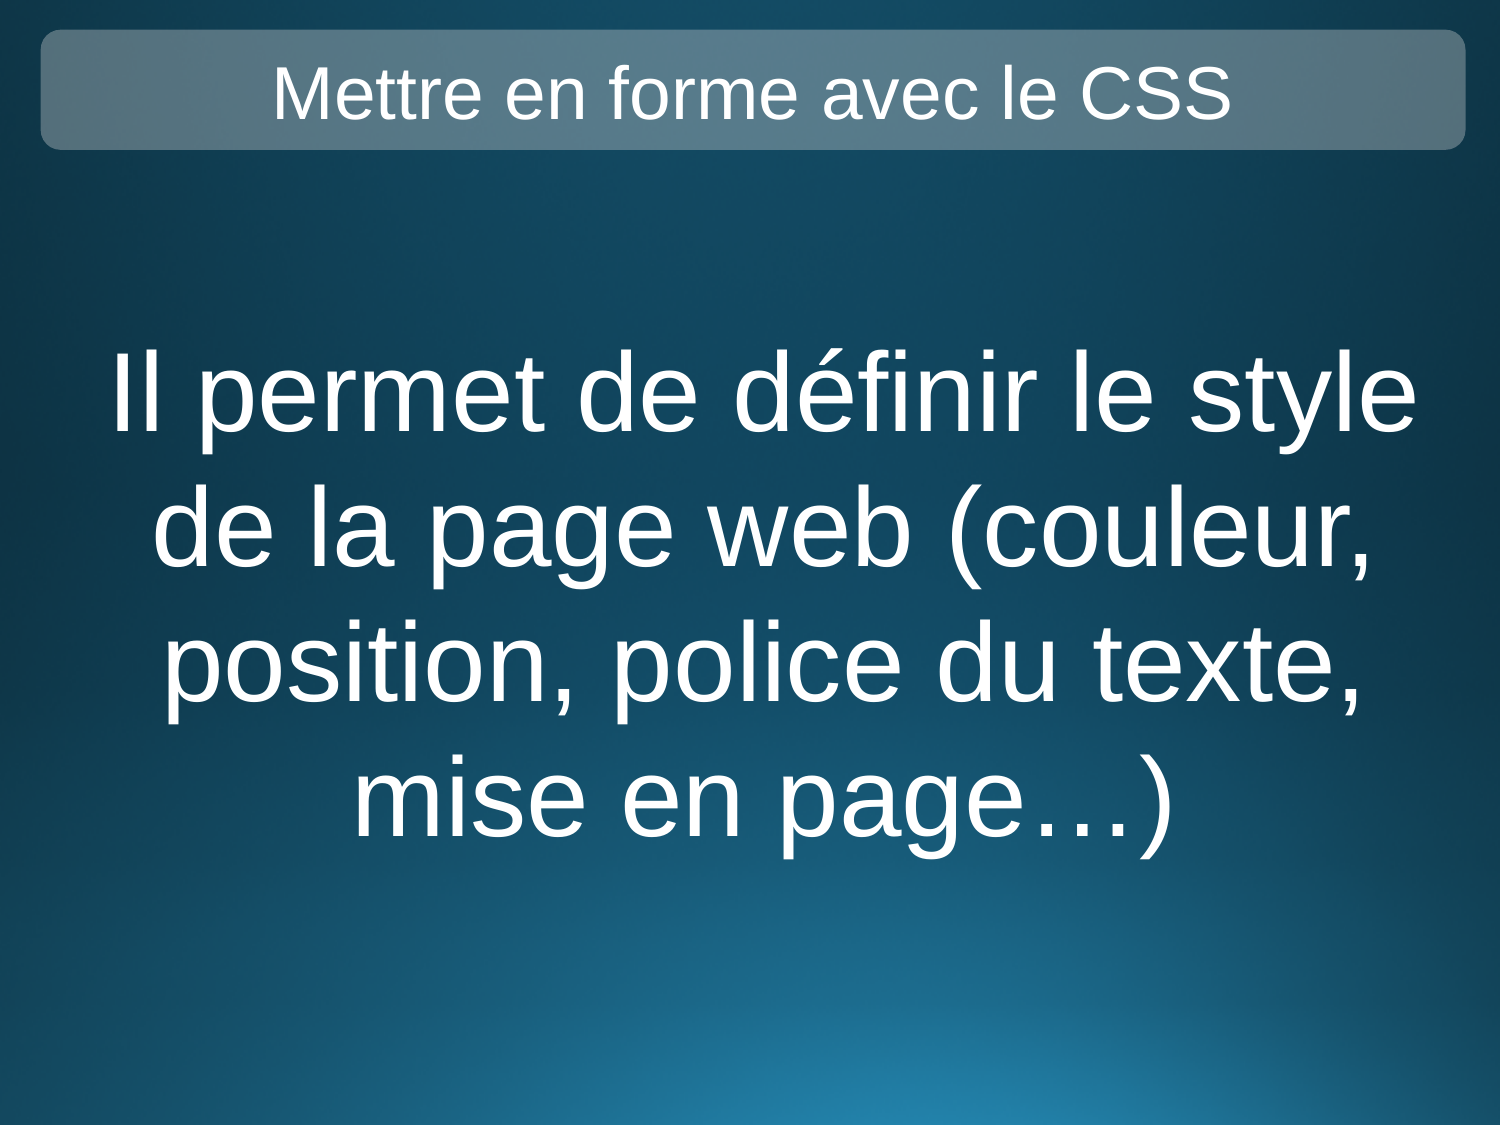

Mettre en forme avec le CSS
Il permet de définir le style de la page web (couleur, position, police du texte, mise en page…)